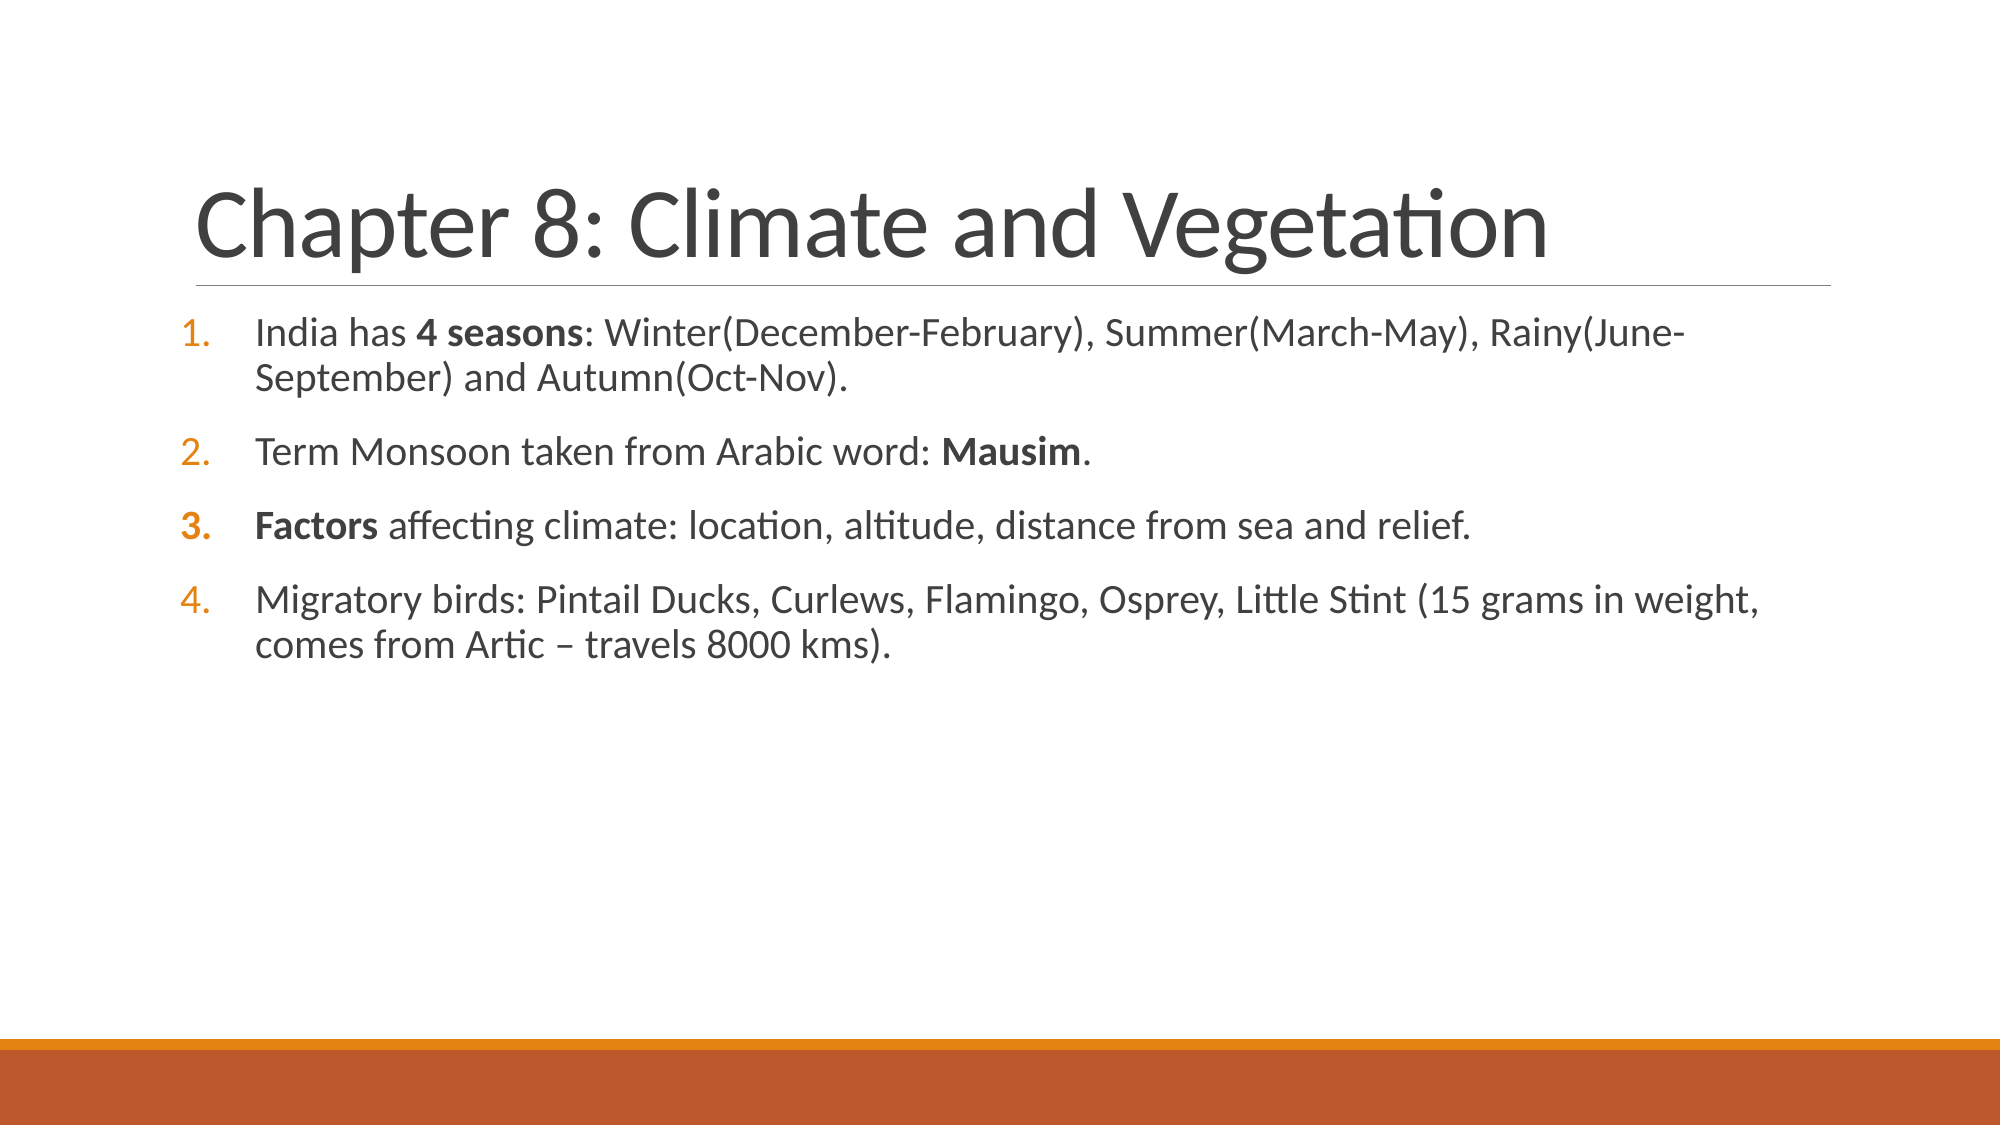

# Chapter 8: Climate and Vegetation
India has 4 seasons: Winter(December-February), Summer(March-May), Rainy(June-September) and Autumn(Oct-Nov).
Term Monsoon taken from Arabic word: Mausim.
Factors affecting climate: location, altitude, distance from sea and relief.
Migratory birds: Pintail Ducks, Curlews, Flamingo, Osprey, Little Stint (15 grams in weight, comes from Artic – travels 8000 kms).